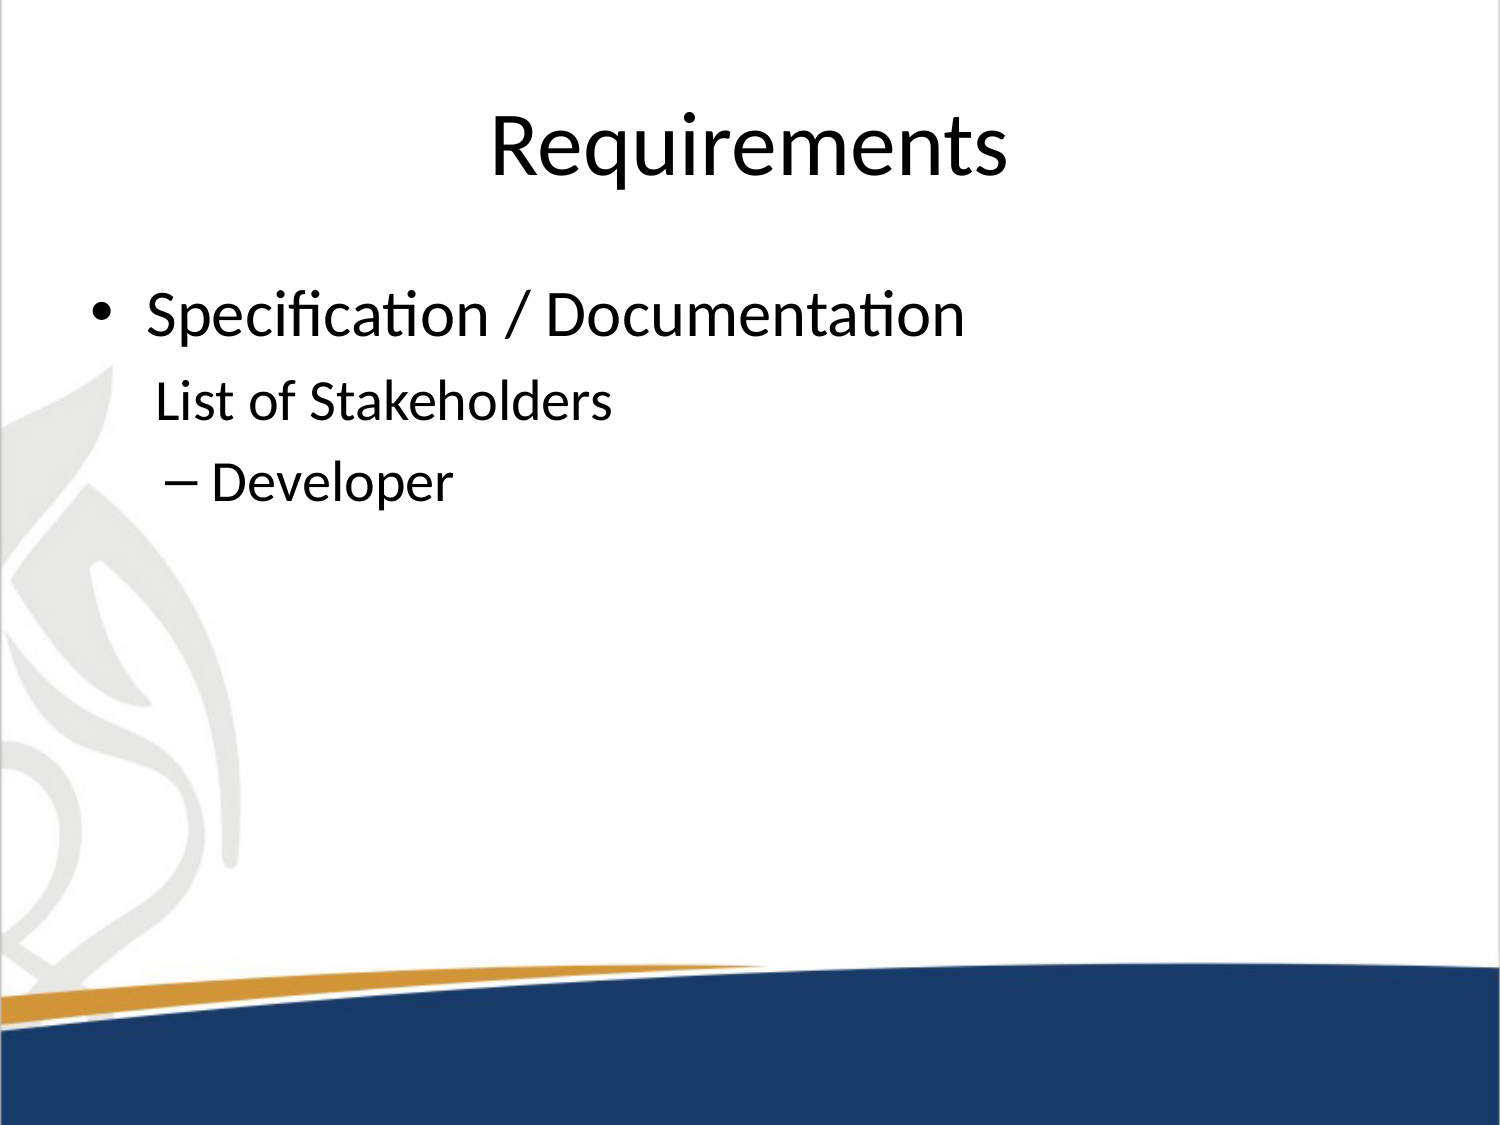

# Requirements
Specification / Documentation
List of Stakeholders
Developer